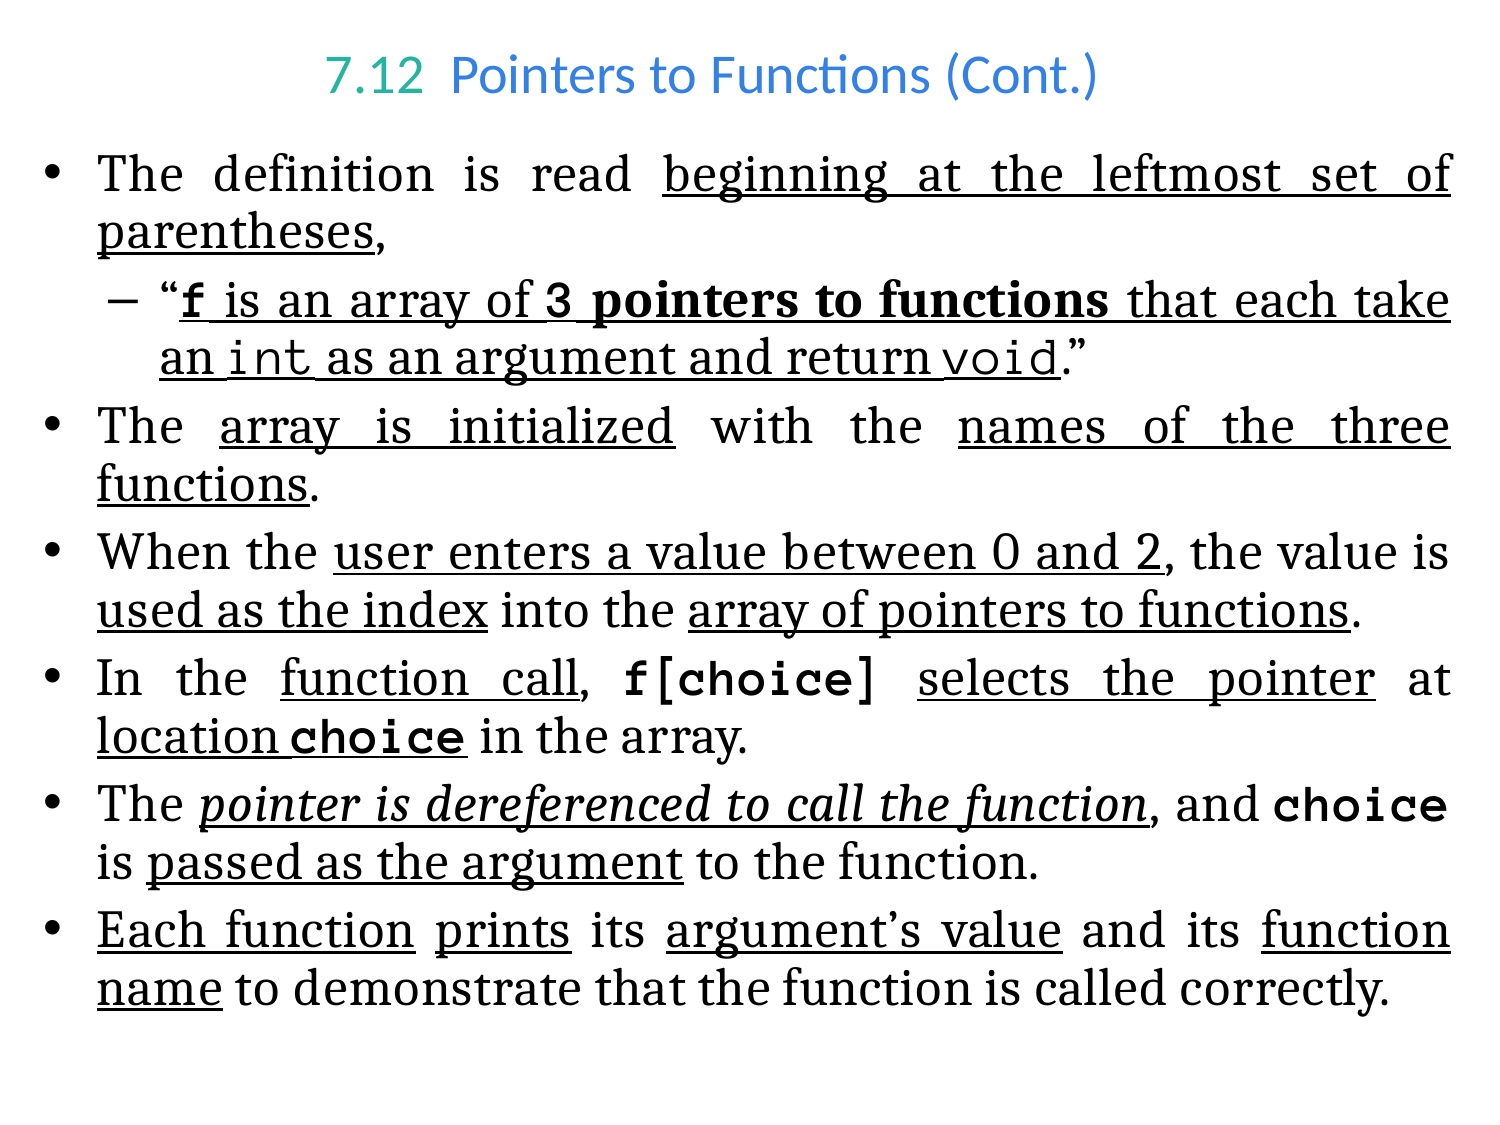

# 7.12  Pointers to Functions (Cont.)
The definition is read beginning at the leftmost set of parentheses,
“f is an array of 3 pointers to functions that each take an int as an argument and return void.”
The array is initialized with the names of the three functions.
When the user enters a value between 0 and 2, the value is used as the index into the array of pointers to functions.
In the function call, f[choice] selects the pointer at location choice in the array.
The pointer is dereferenced to call the function, and choice is passed as the argument to the function.
Each function prints its argument’s value and its function name to demonstrate that the function is called correctly.